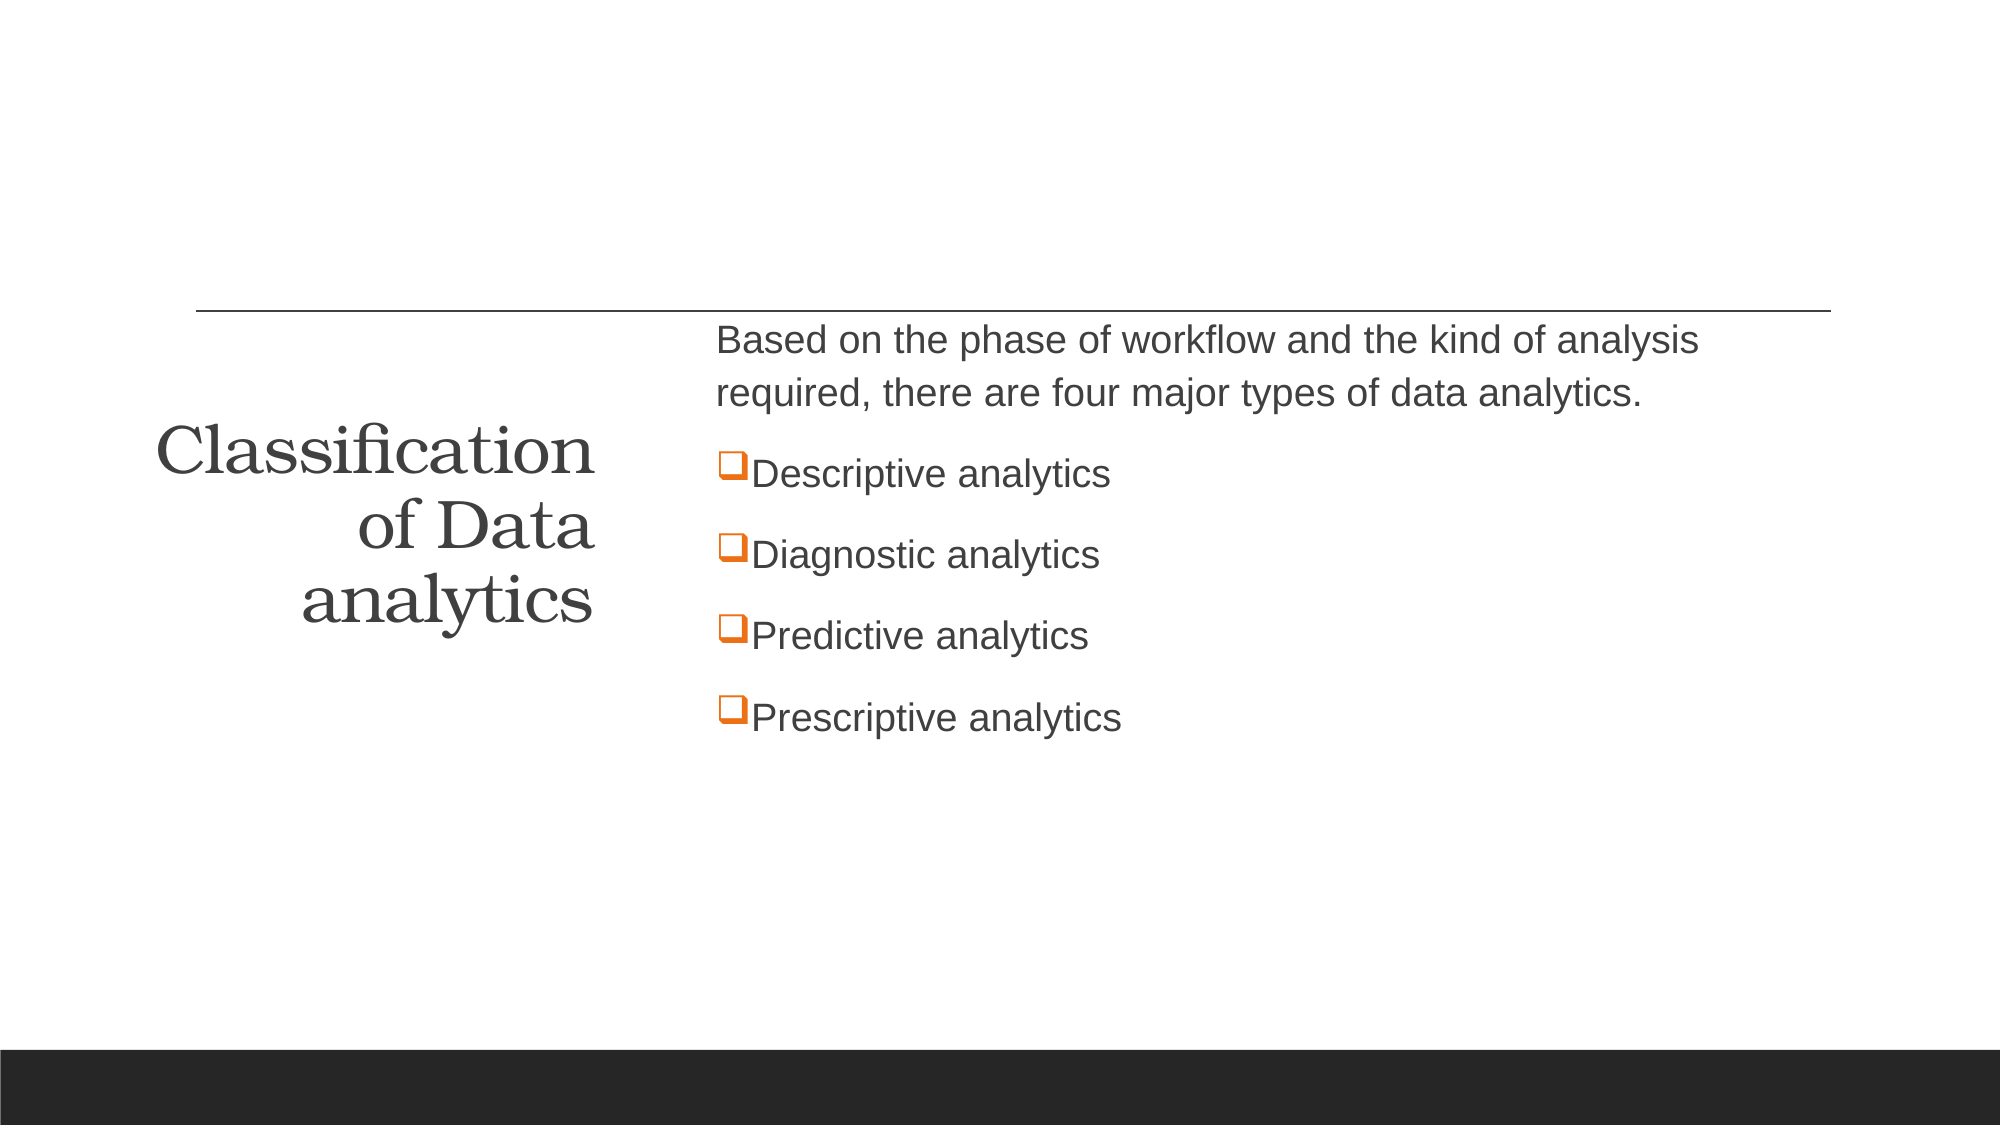

Based on the phase of workflow and the kind of analysis required, there are four major types of data analytics.
Descriptive analytics
Diagnostic analytics
Predictive analytics
Prescriptive analytics
# Classification of Data analytics